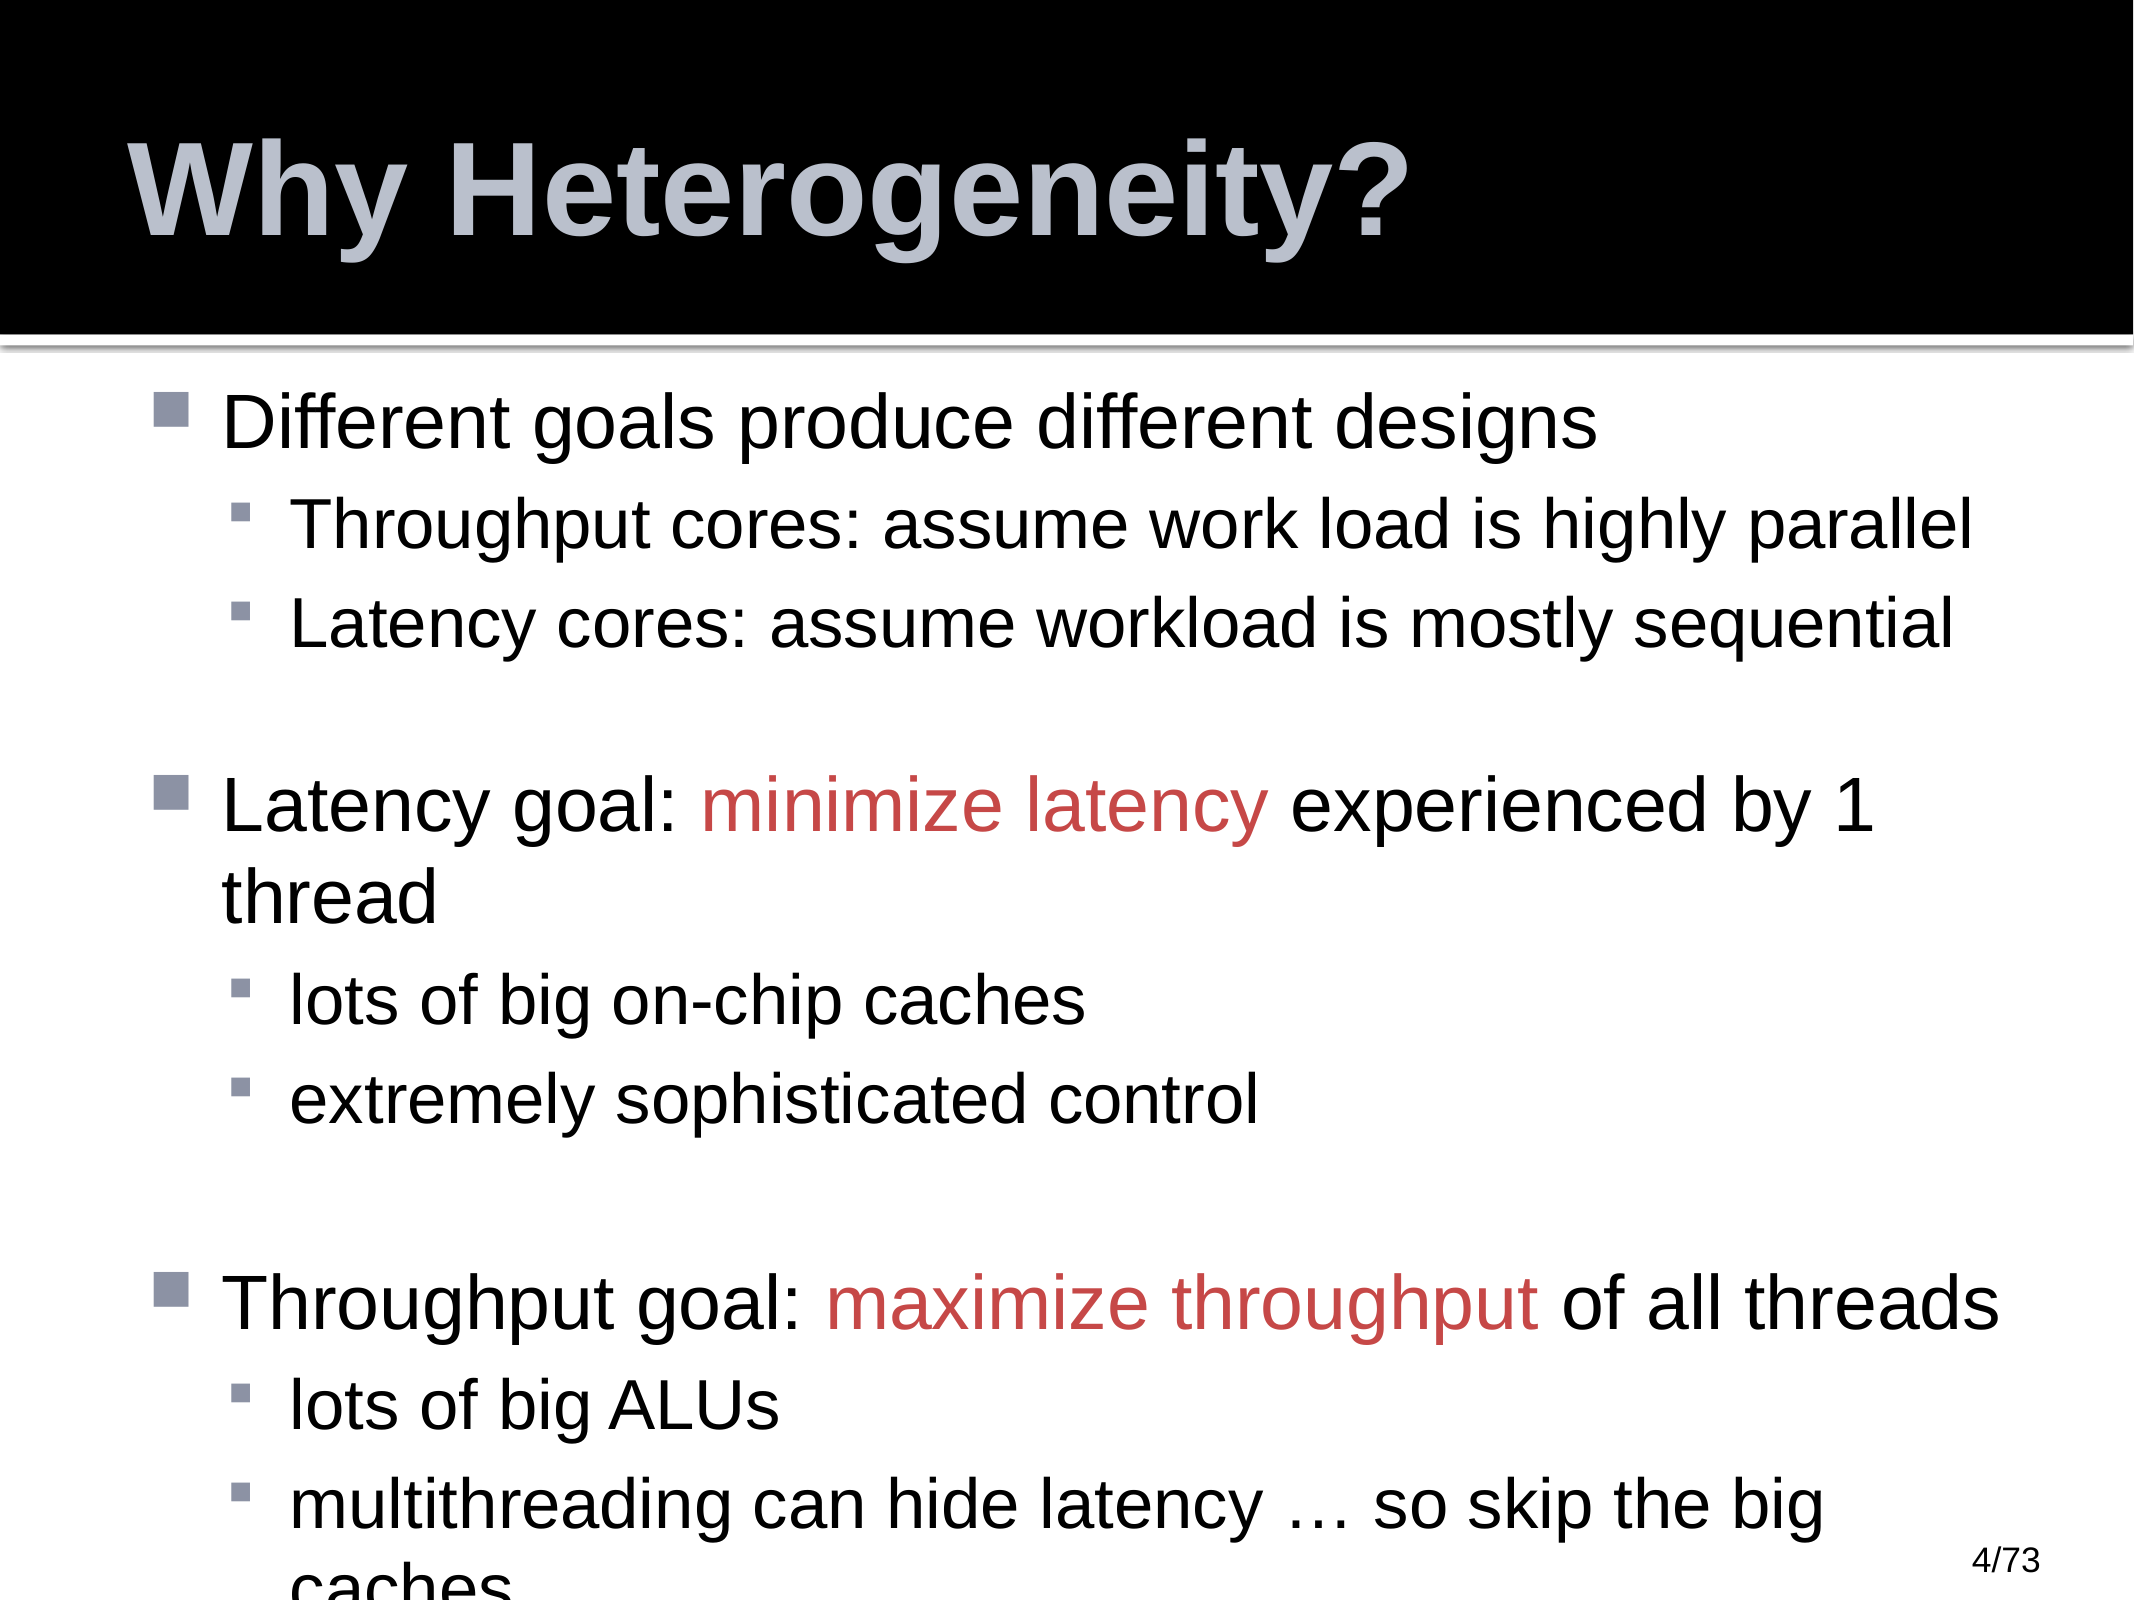

# Why Heterogeneity?
Different goals produce different designs
Throughput cores: assume work load is highly parallel
Latency cores: assume workload is mostly sequential

Latency goal: minimize latency experienced by 1 thread
lots of big on-chip caches
extremely sophisticated control

Throughput goal: maximize throughput of all threads
lots of big ALUs
multithreading can hide latency … so skip the big caches
simpler control, cost amortized over ALUs via SIMD